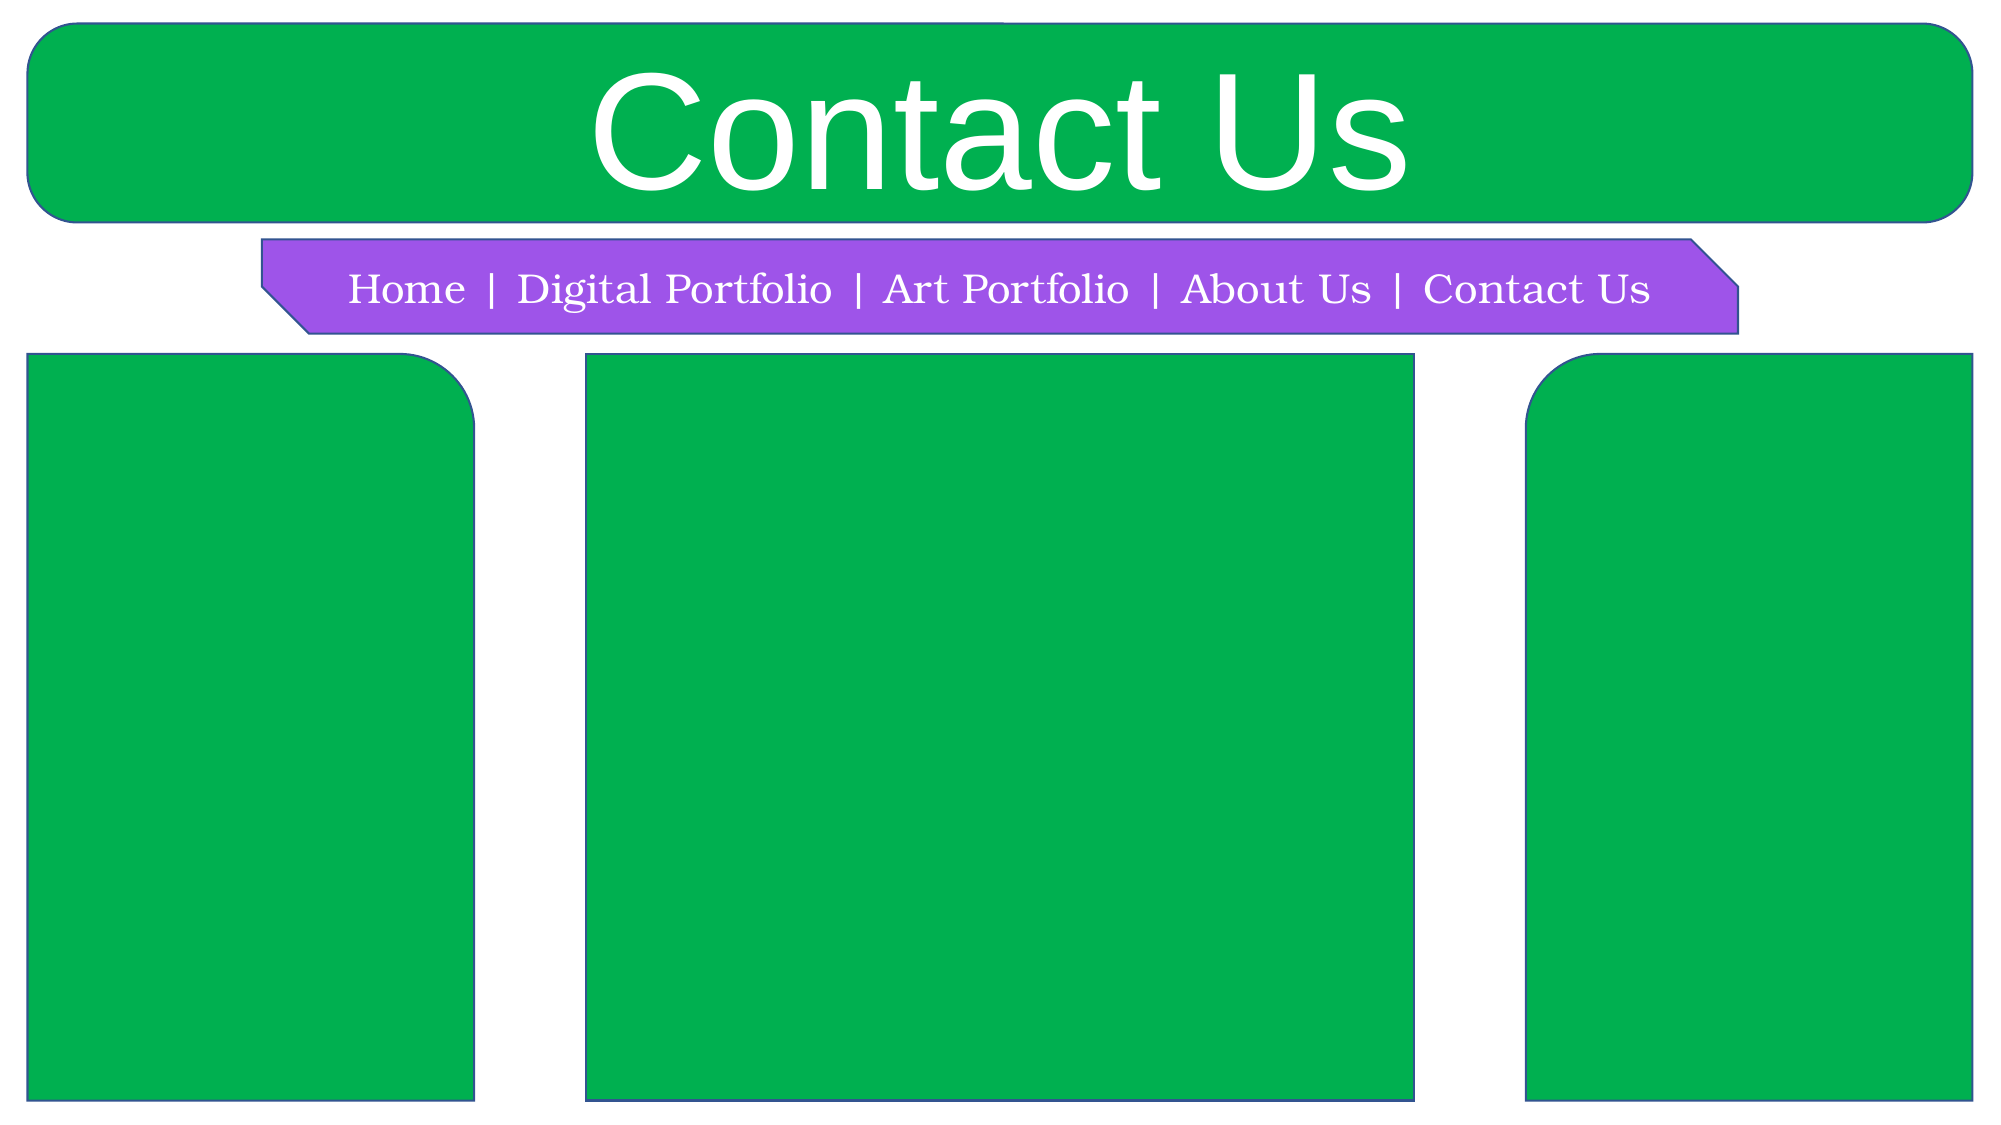

Contact Us
Home | Digital Portfolio | Art Portfolio | About Us | Contact Us